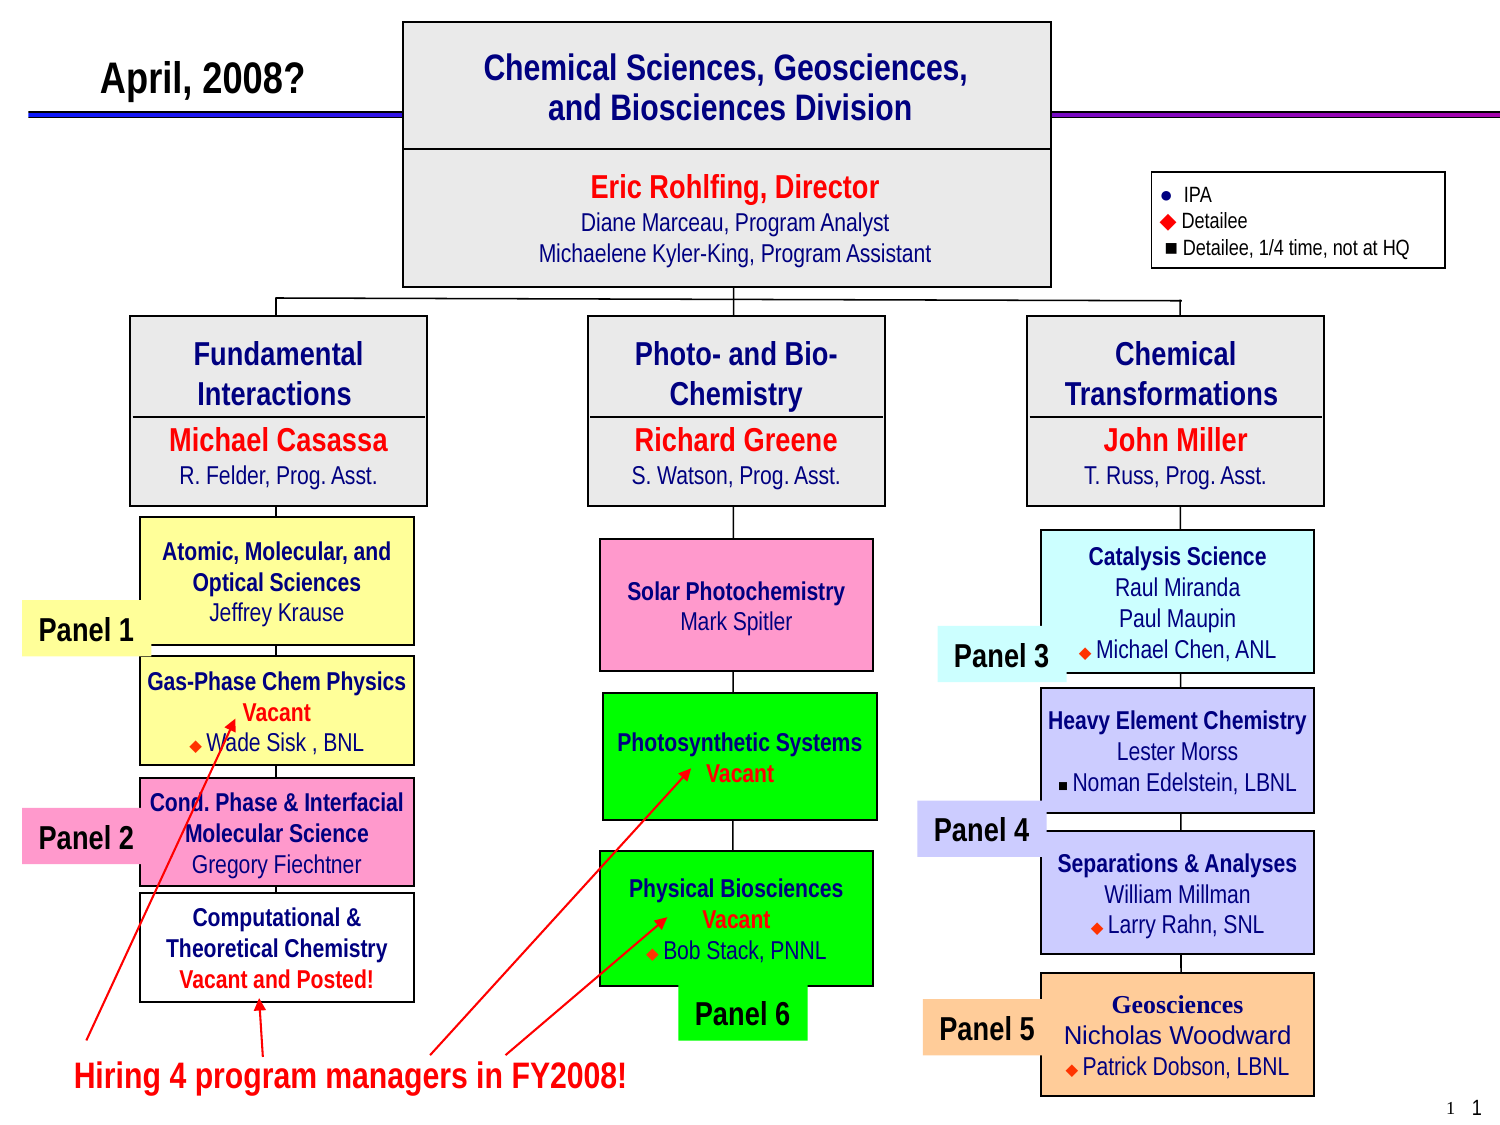

April, 2008?
Chemical Sciences, Geosciences,
 and Biosciences Division

Eric Rohlfing, Director
Diane Marceau, Program Analyst
Michaelene Kyler-King, Program Assistant
●  IPA
◆ Detailee
 ■ Detailee, 1/4 time, not at HQ
Fundamental Interactions
Michael Casassa
R. Felder, Prog. Asst.
Photo- and Bio- Chemistry
Richard Greene
S. Watson, Prog. Asst.
Chemical Transformations
John Miller
T. Russ, Prog. Asst.
Atomic, Molecular, and Optical Sciences
Jeffrey Krause
Catalysis Science
Raul Miranda
Paul Maupin
◆ Michael Chen, ANL
Solar Photochemistry
Mark Spitler
Panel 1
Panel 3
Gas-Phase Chem Physics
Vacant
◆ Wade Sisk , BNL
Heavy Element Chemistry
Lester Morss
■ Noman Edelstein, LBNL
Photosynthetic Systems
Vacant
Cond. Phase & Interfacial Molecular Science
Gregory Fiechtner
Panel 4
Panel 2
Separations & Analyses
William Millman
◆ Larry Rahn, SNL
Physical Biosciences
Vacant
◆ Bob Stack, PNNL
Computational & Theoretical Chemistry
Vacant and Posted!
Geosciences
Nicholas Woodward
◆ Patrick Dobson, LBNL
Panel 6
Panel 5
Hiring 4 program managers in FY2008!
1